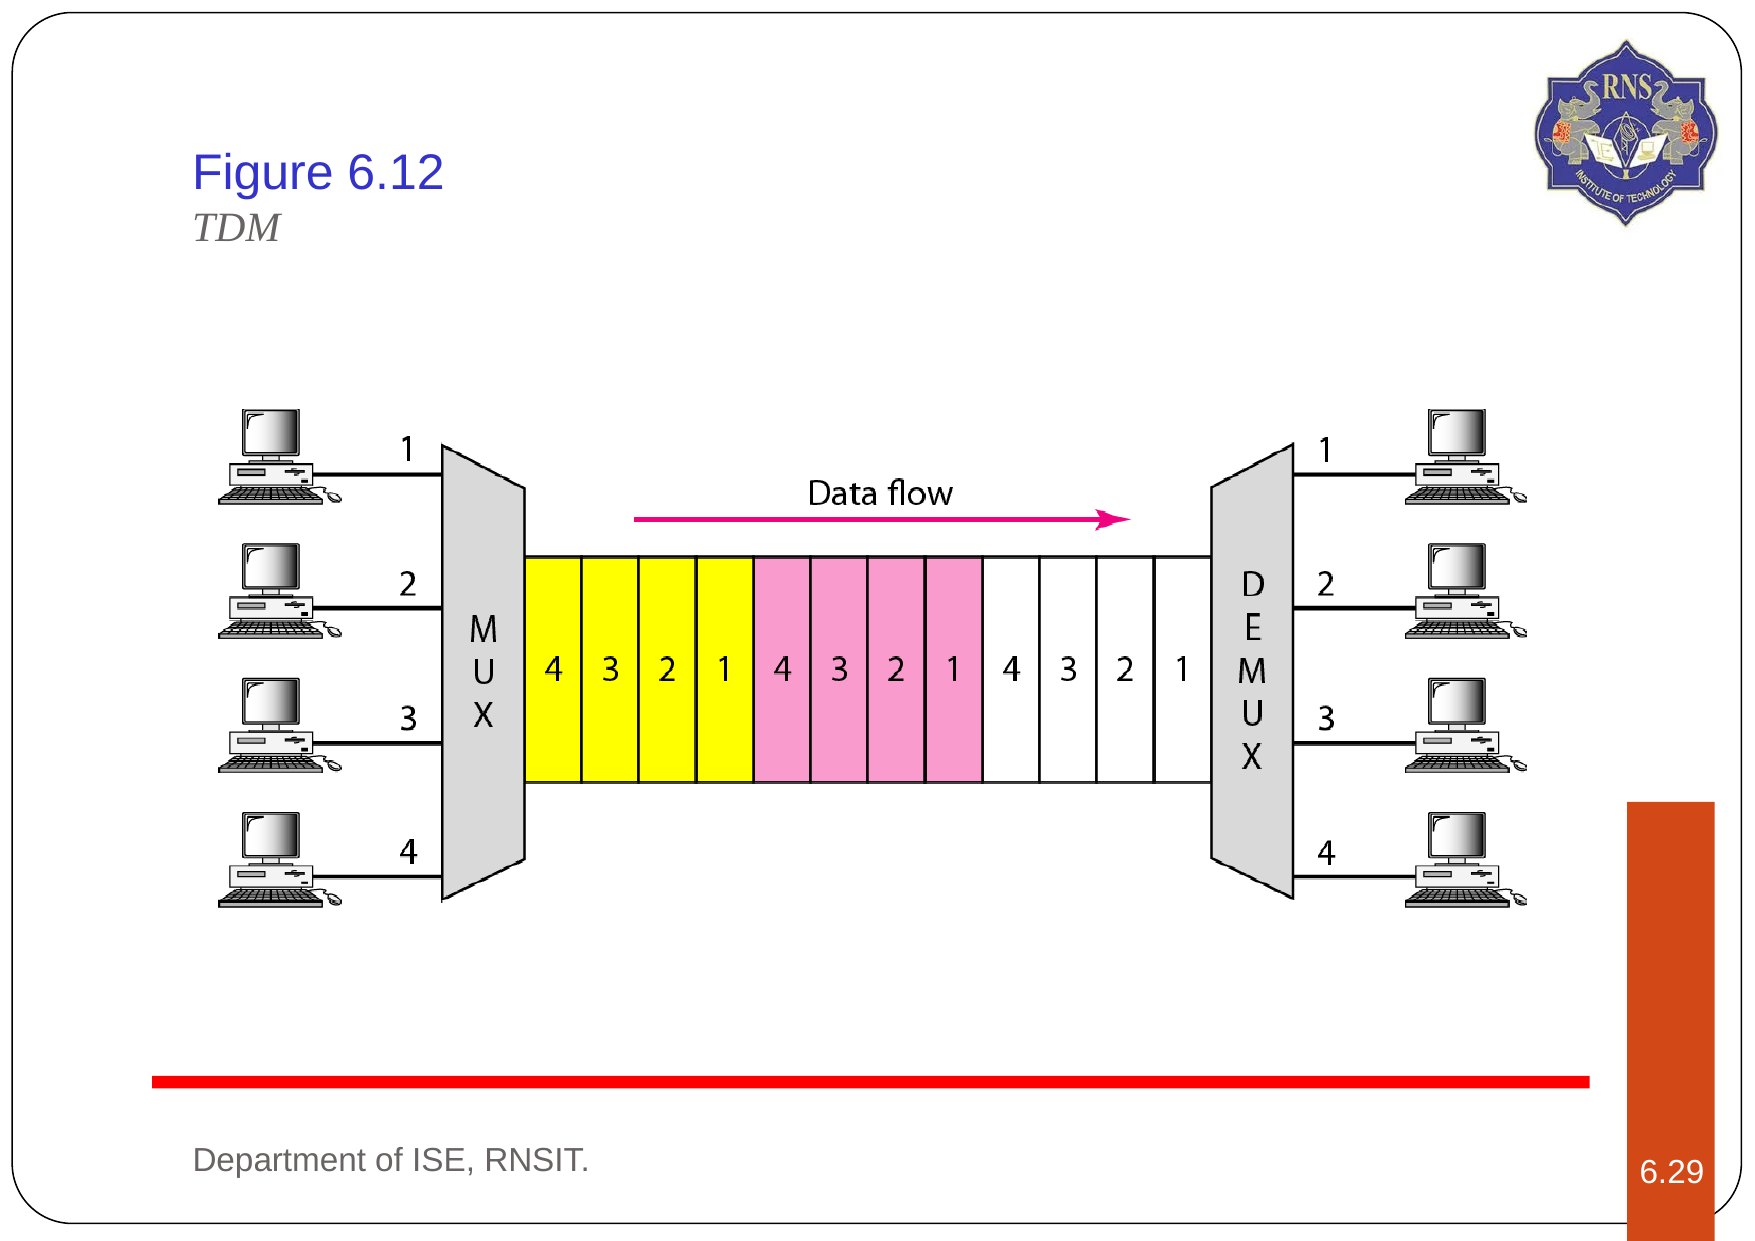

# Figure 6.12	TDM

Department of ISE, RNSIT.
6.29